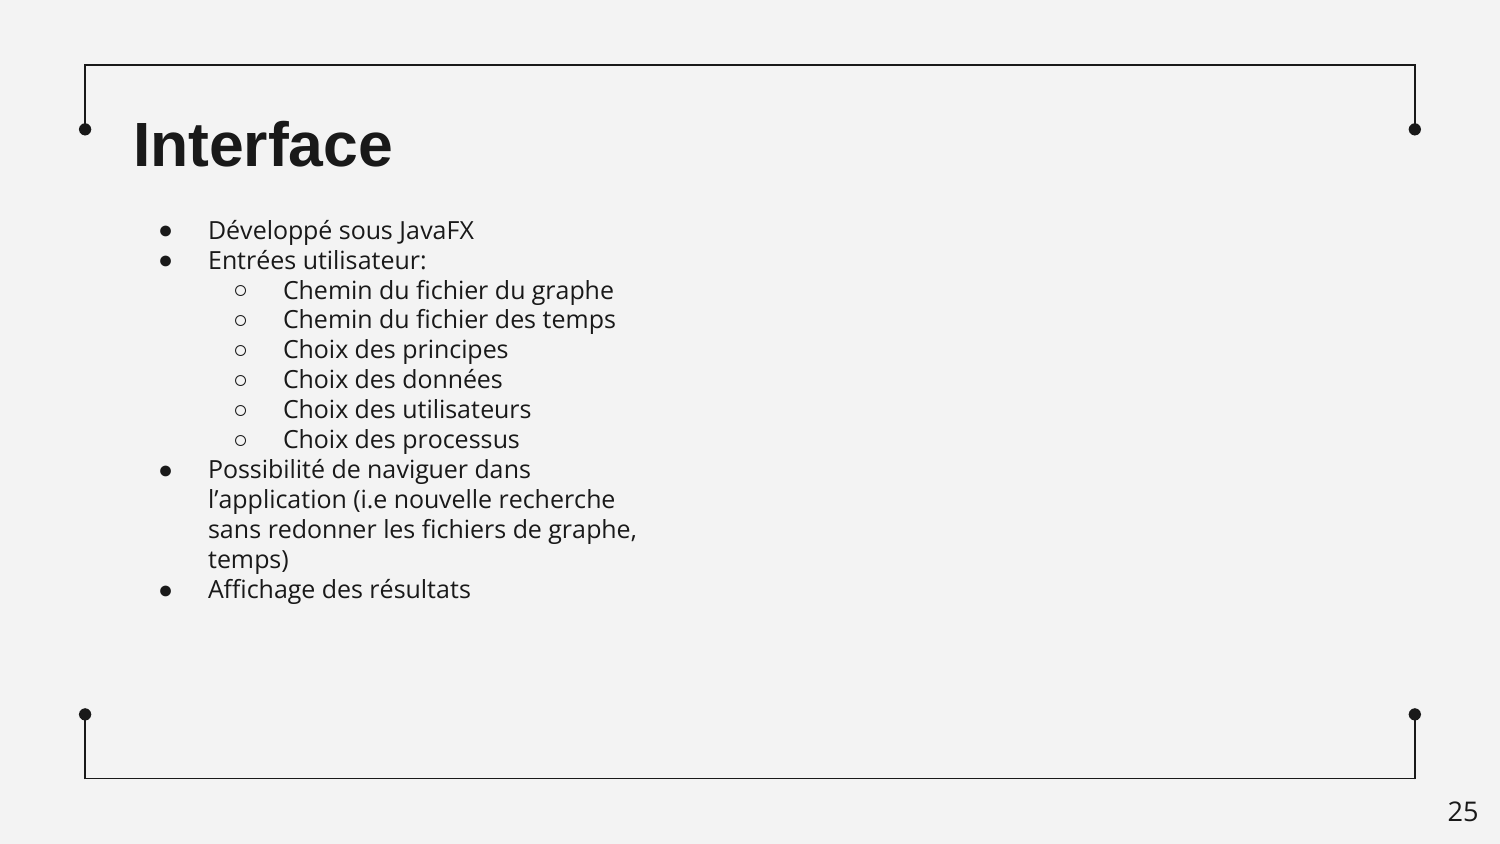

# Interface
Développé sous JavaFX
Entrées utilisateur:
Chemin du fichier du graphe
Chemin du fichier des temps
Choix des principes
Choix des données
Choix des utilisateurs
Choix des processus
Possibilité de naviguer dans l’application (i.e nouvelle recherche sans redonner les fichiers de graphe, temps)
Affichage des résultats
25